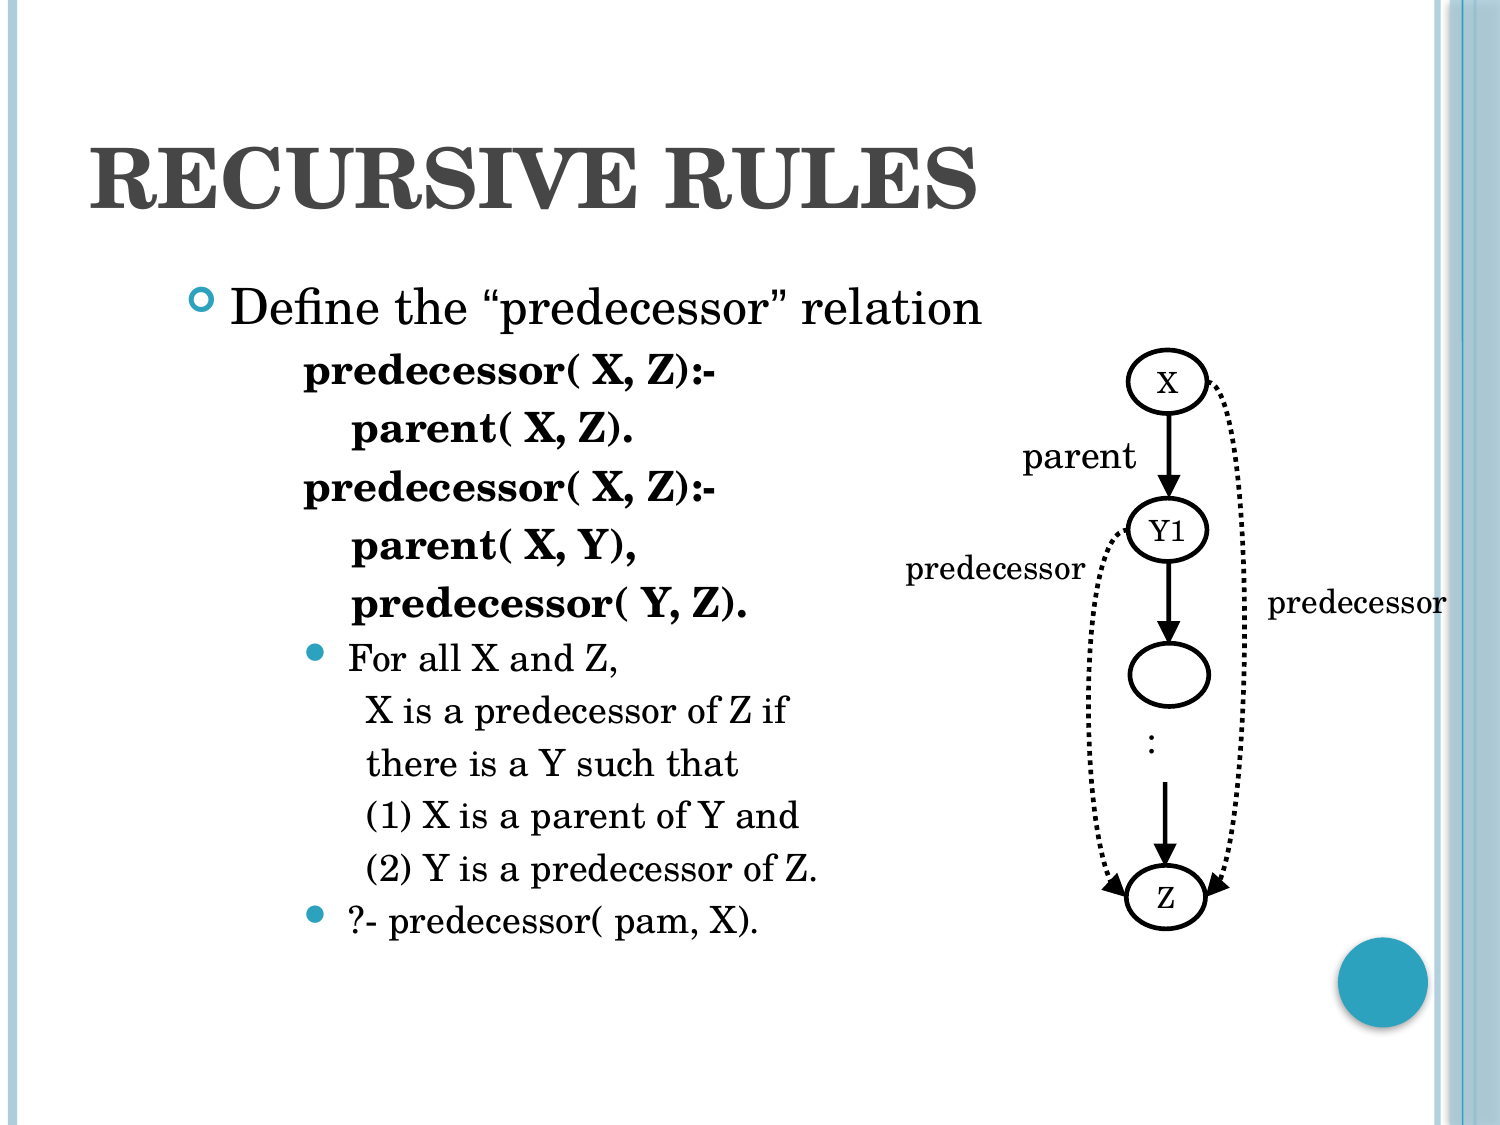

# Recursive rules
Define the “predecessor” relation
predecessor( X, Z):-
    parent( X, Z).
predecessor( X, Z):-
    parent( X, Y),
    predecessor( Y, Z).
For all X and Z,
      X is a predecessor of Z if
      there is a Y such that
      (1) X is a parent of Y and
      (2) Y is a predecessor of Z.
?- predecessor( pam, X).

X

parent
Y1
predecessor

predecessor

:

Z